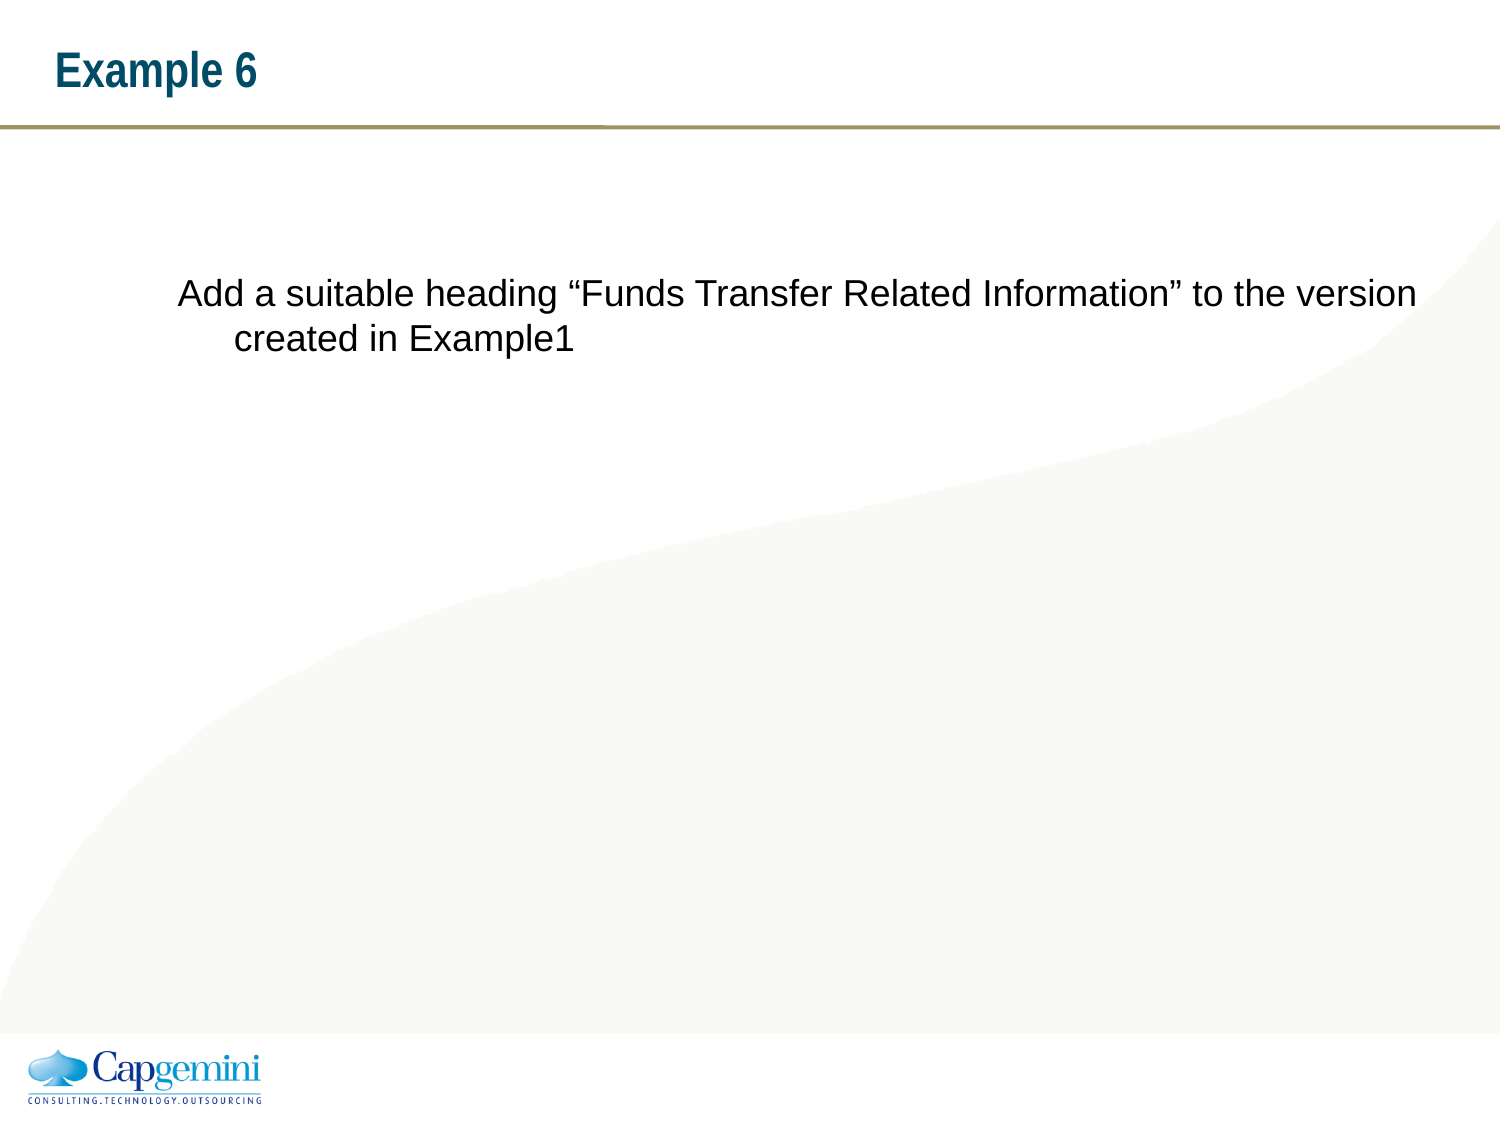

# Example 6
Add a suitable heading “Funds Transfer Related Information” to the version created in Example1